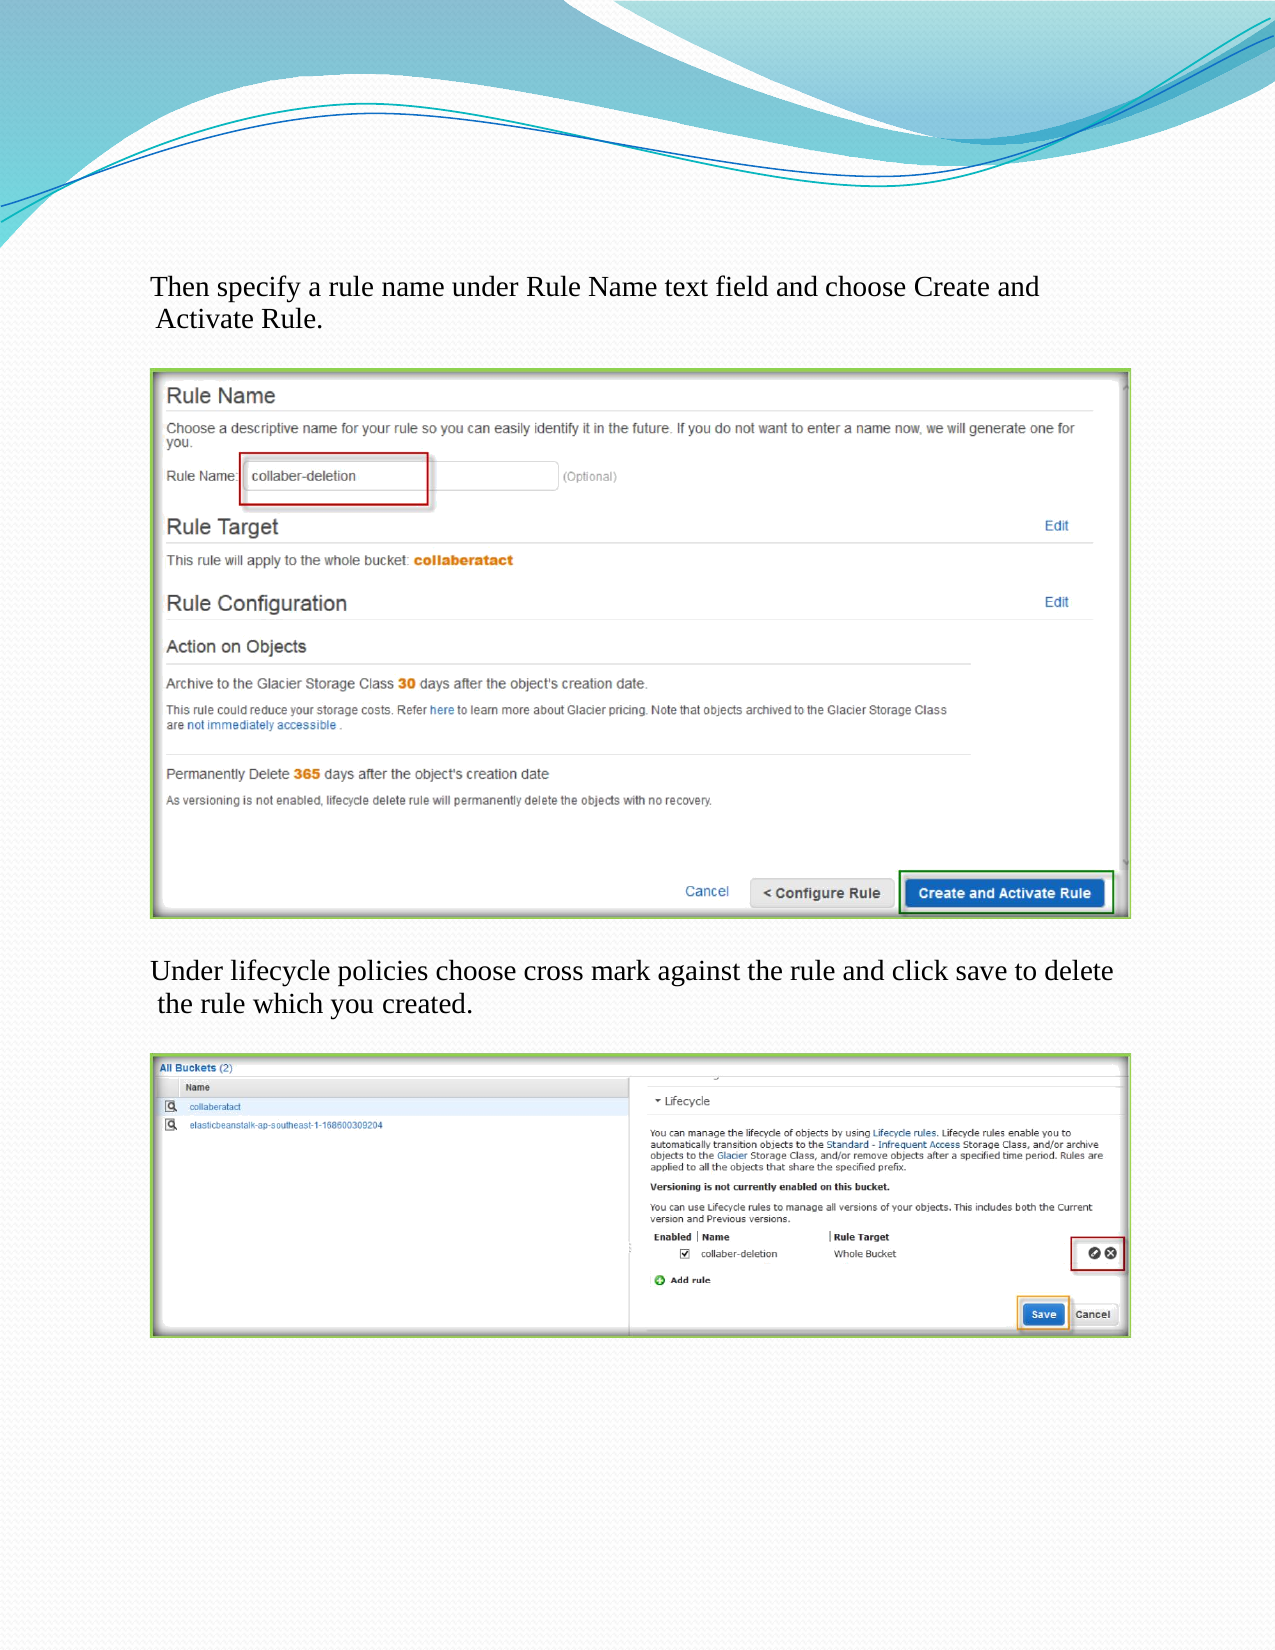

Then specify a rule name under Rule Name text field and choose Create and  Activate Rule.

Under lifecycle policies choose cross mark against the rule and click save to delete  the rule which you created.